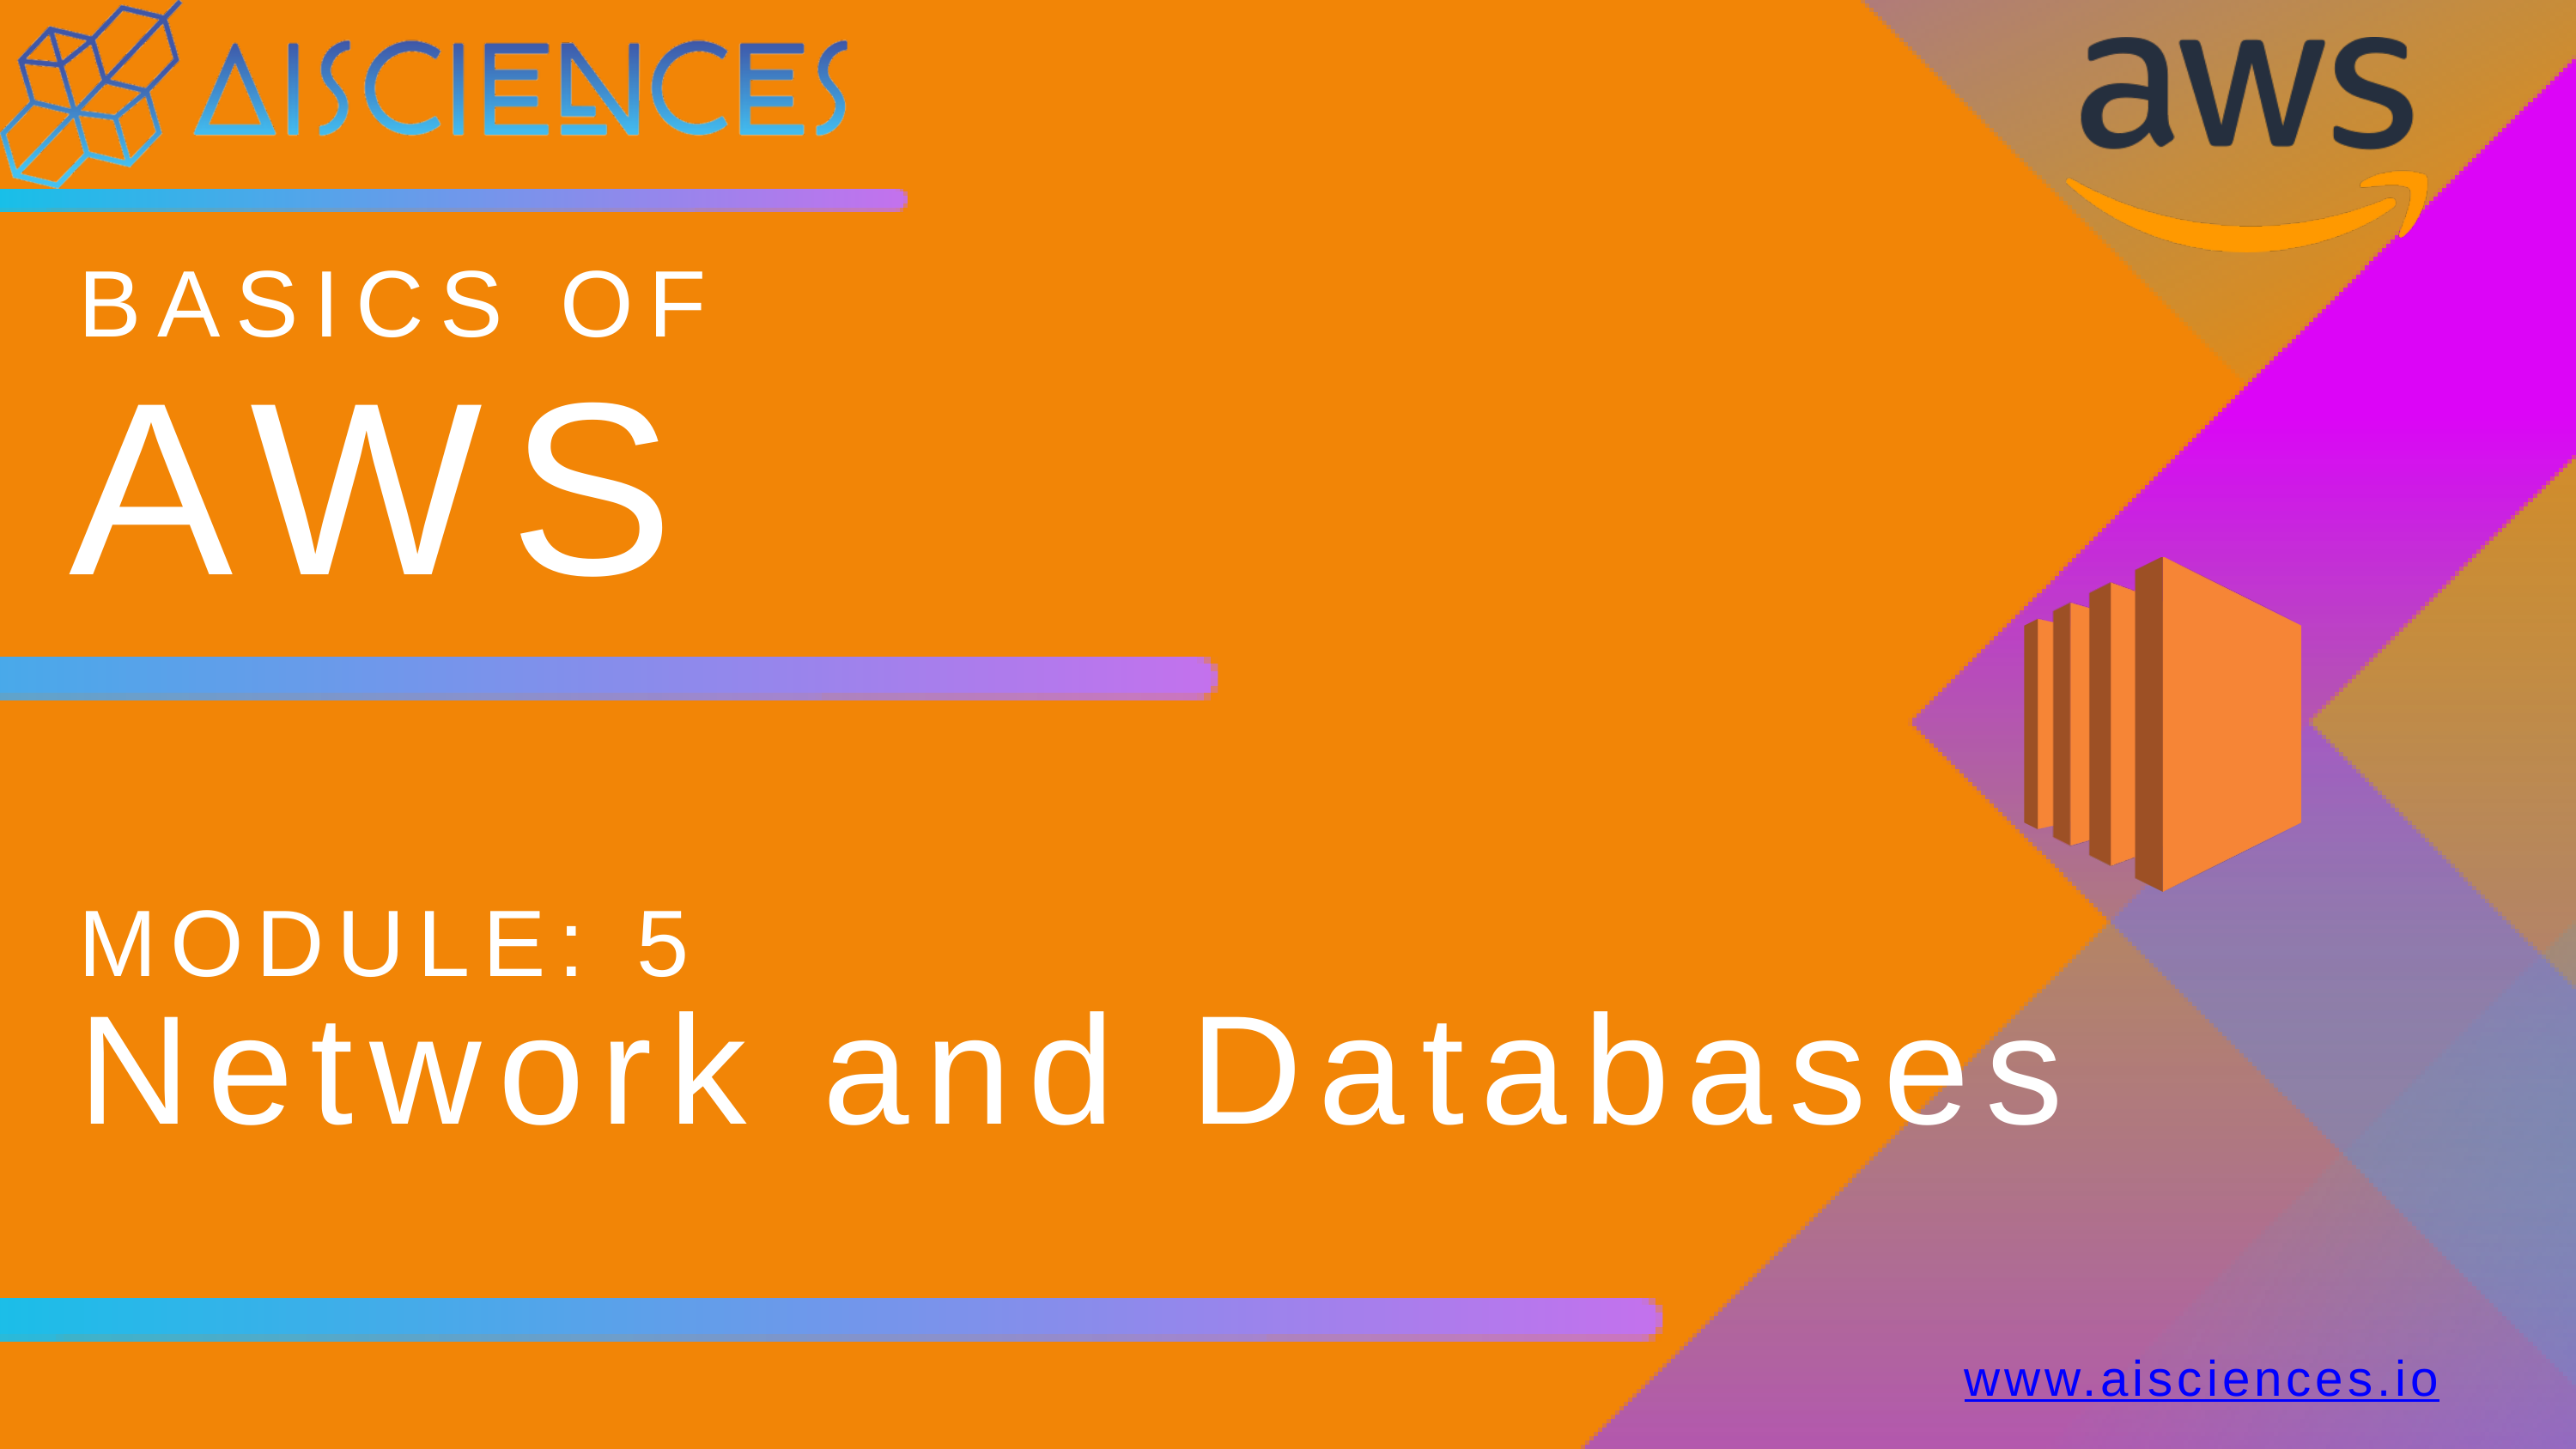

BASICS OF
AWS

MODULE: 5

Network and Databases

www.aisciences.io